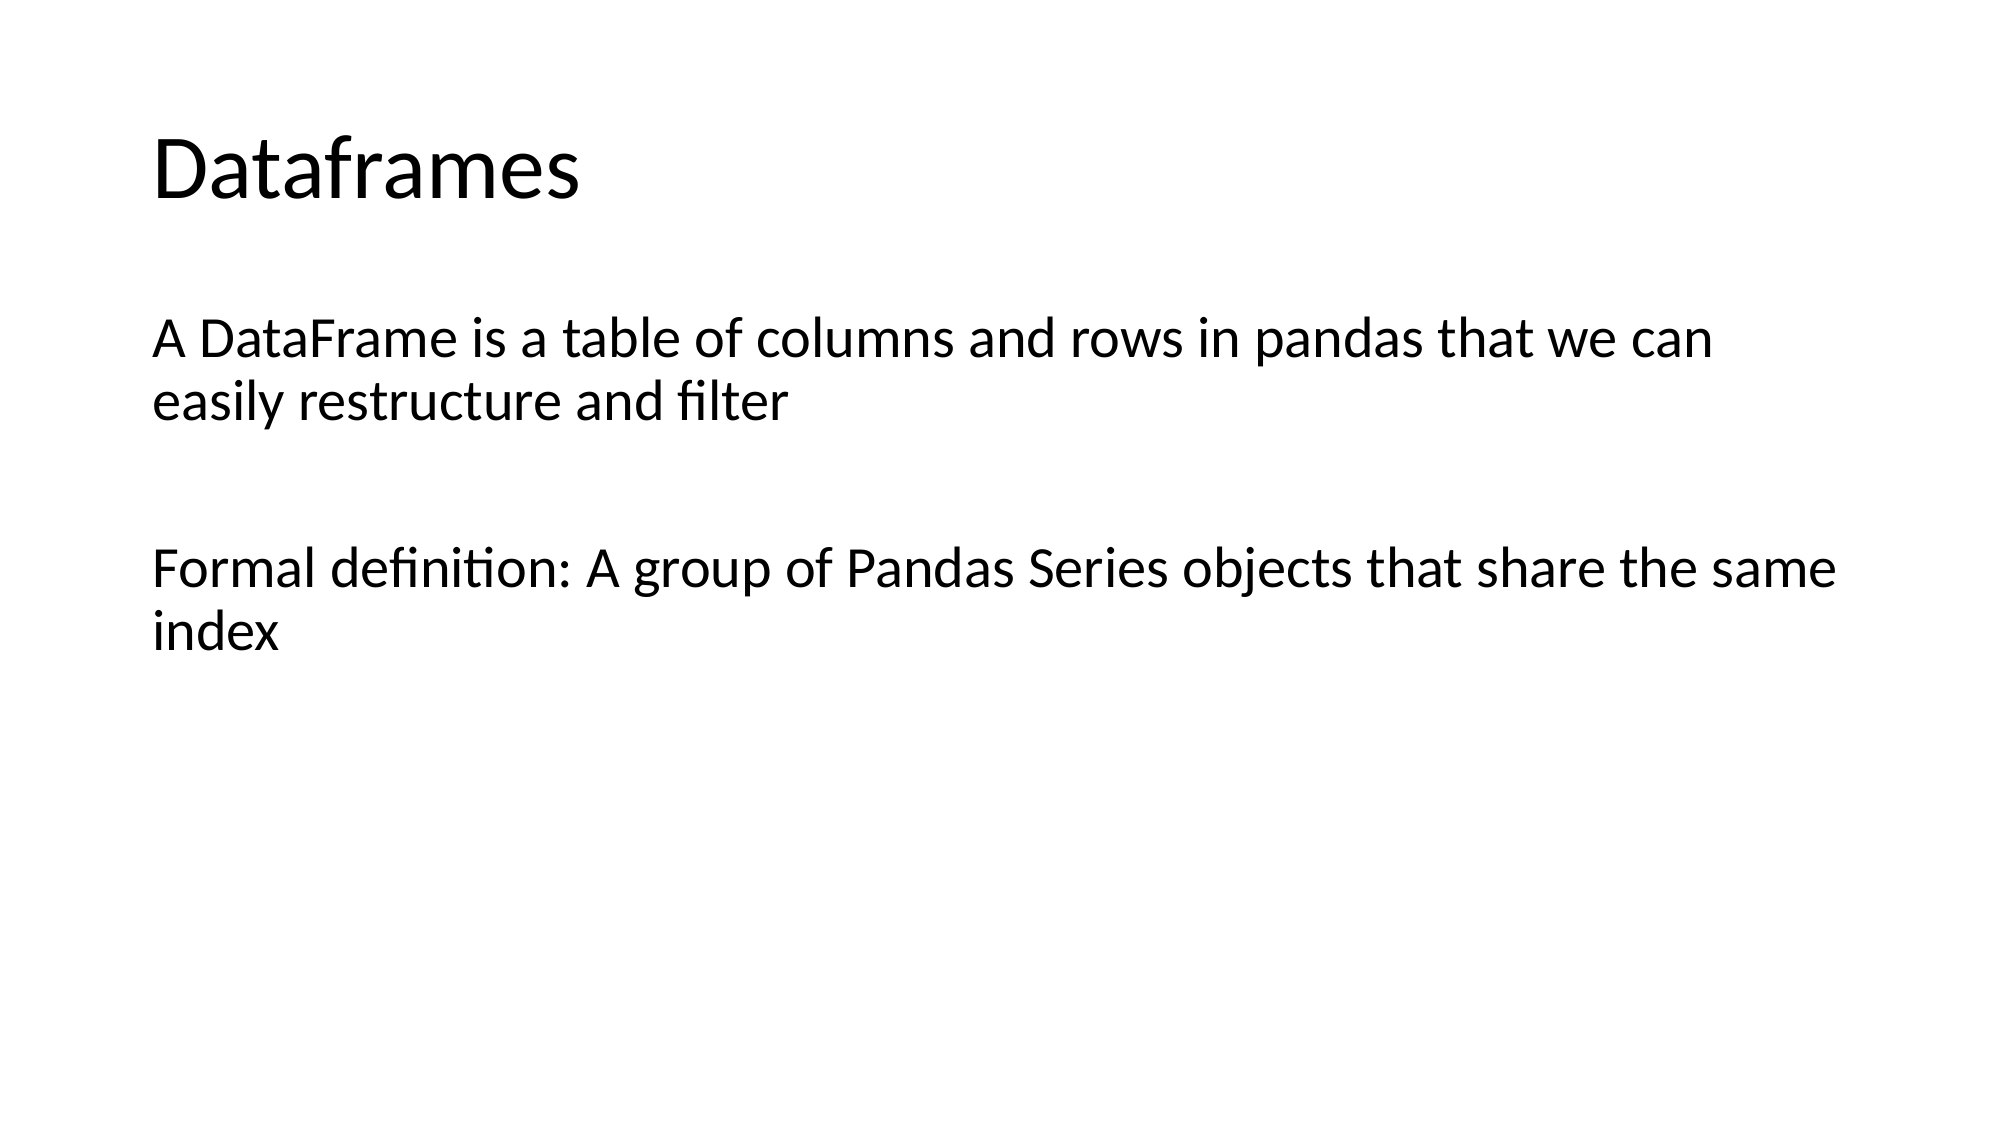

# Dataframes
A DataFrame is a table of columns and rows in pandas that we can easily restructure and filter

Formal definition: A group of Pandas Series objects that share the same index